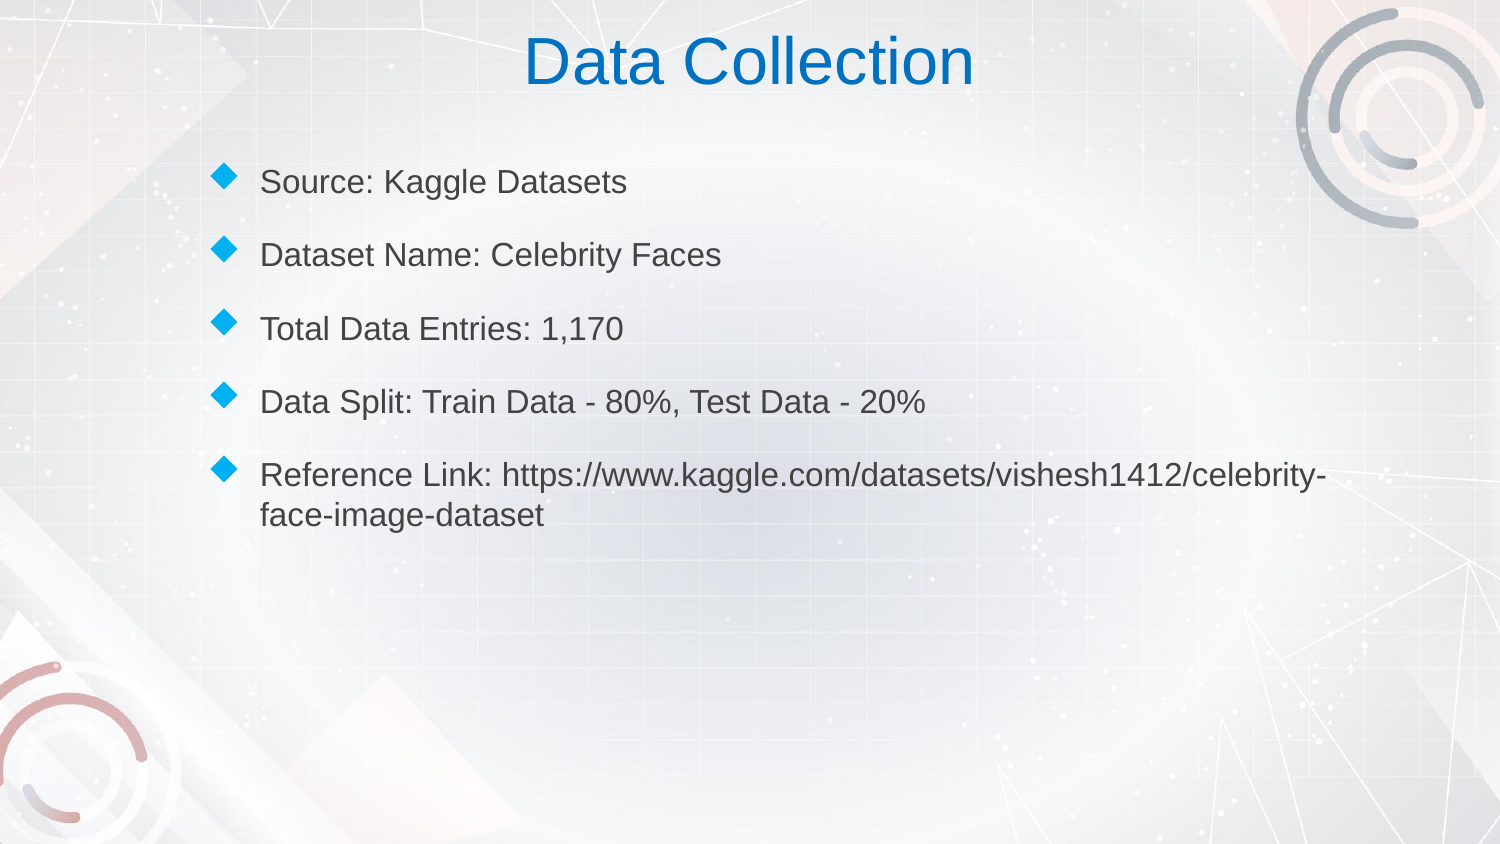

Data Collection
Source: Kaggle Datasets
Dataset Name: Celebrity Faces
Total Data Entries: 1,170
Data Split: Train Data - 80%, Test Data - 20%
Reference Link: https://www.kaggle.com/datasets/vishesh1412/celebrity-face-image-dataset